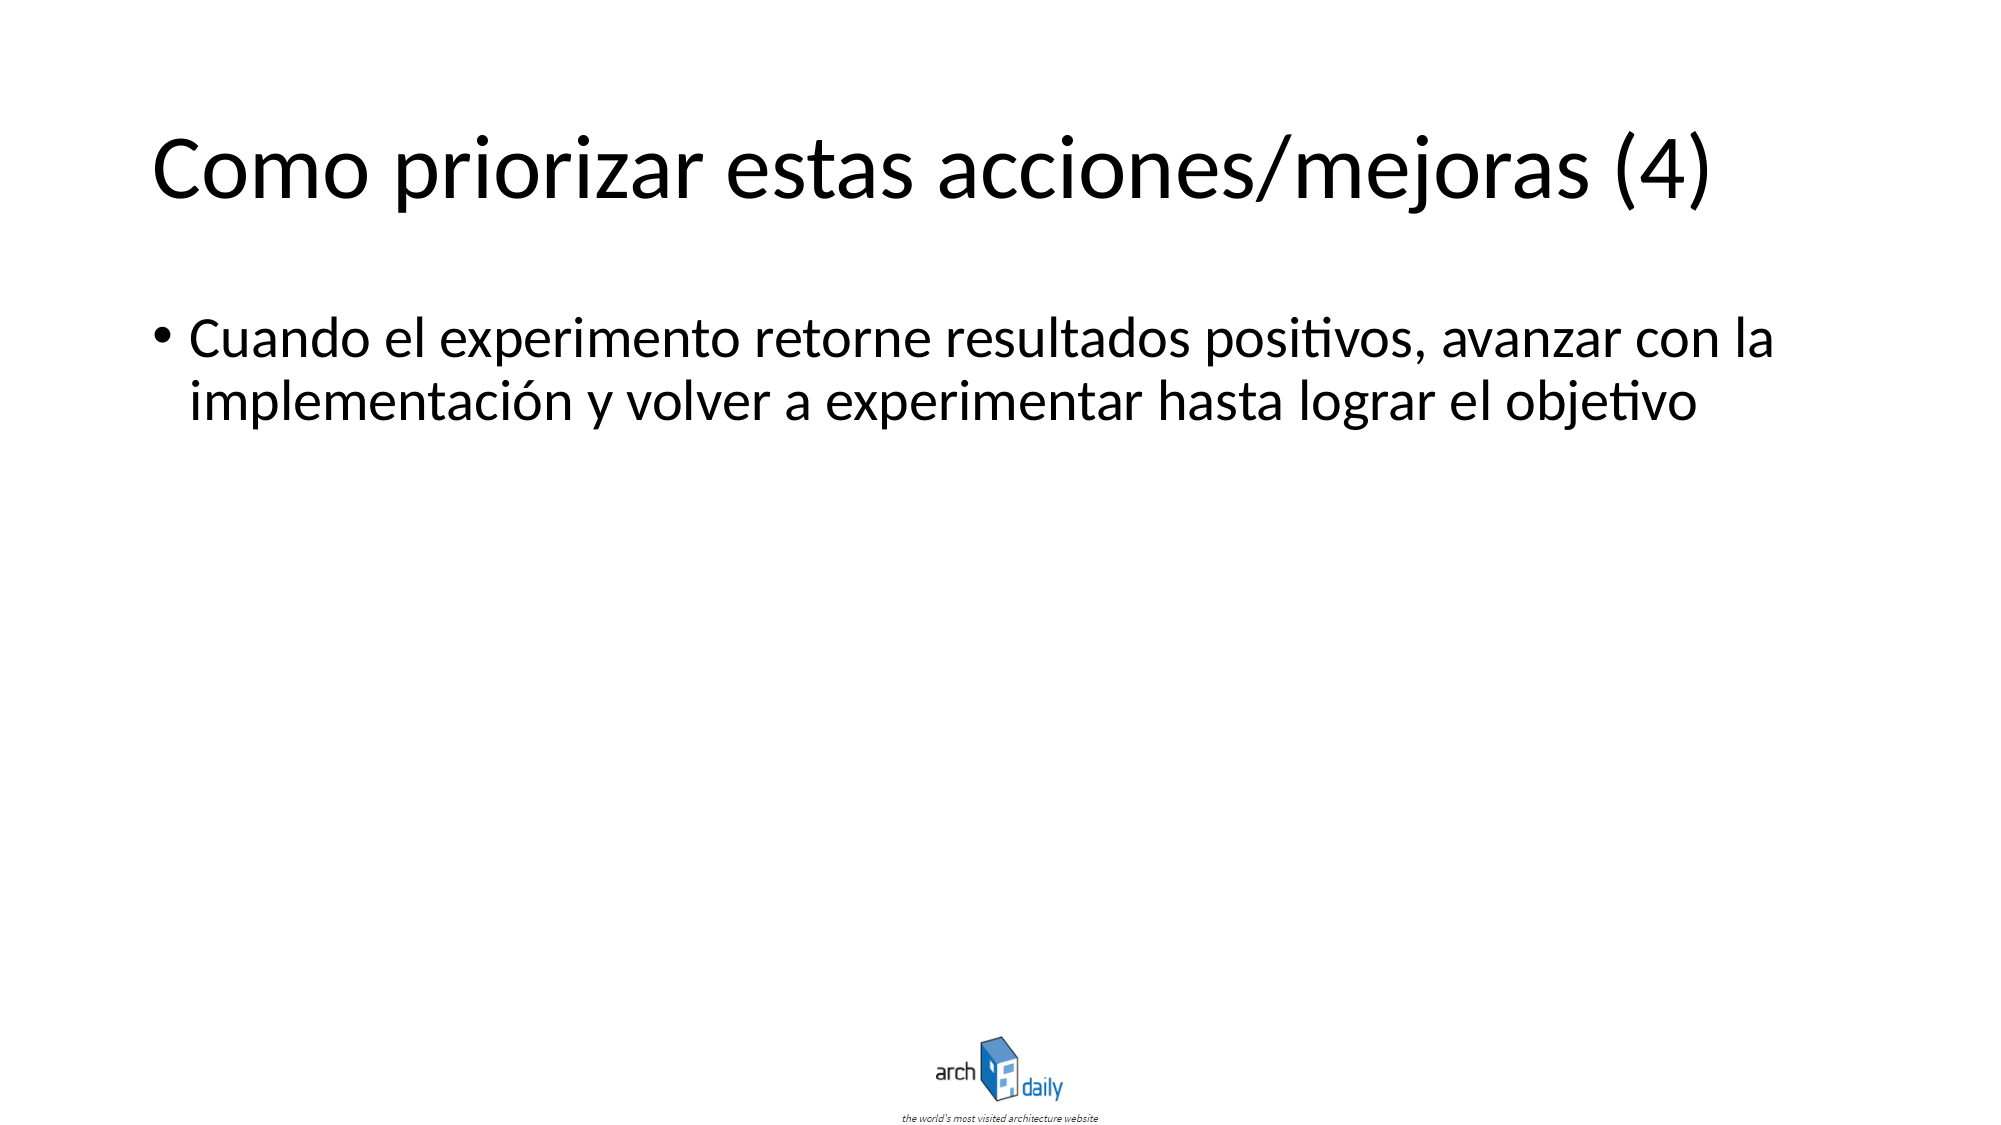

# Como priorizar estas acciones/mejoras (4)
Cuando el experimento retorne resultados positivos, avanzar con la implementación y volver a experimentar hasta lograr el objetivo